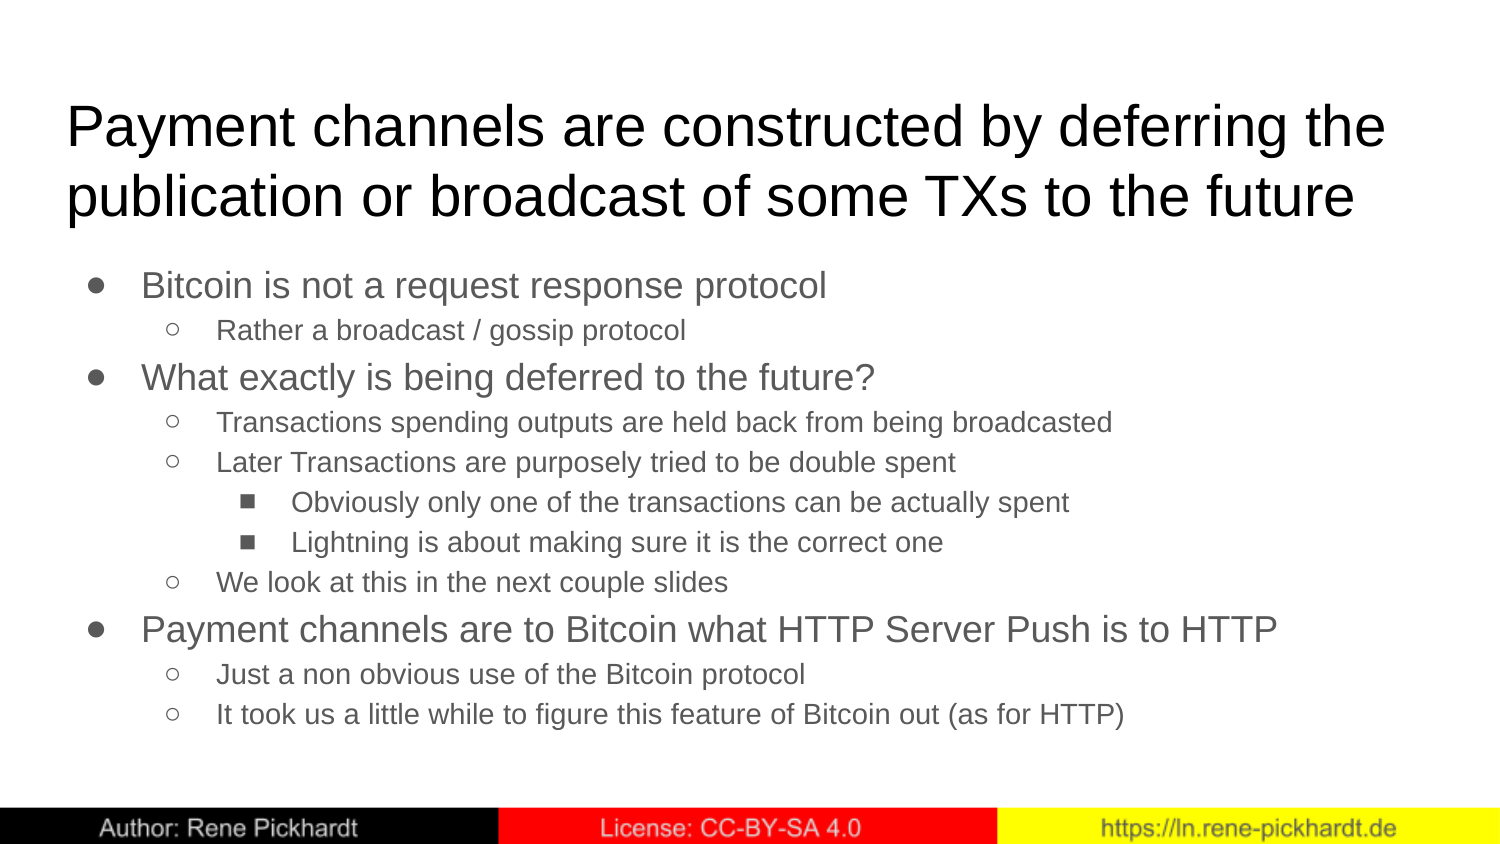

# Payment channels are constructed by deferring the publication or broadcast of some TXs to the future
Bitcoin is not a request response protocol
Rather a broadcast / gossip protocol
What exactly is being deferred to the future?
Transactions spending outputs are held back from being broadcasted
Later Transactions are purposely tried to be double spent
Obviously only one of the transactions can be actually spent
Lightning is about making sure it is the correct one
We look at this in the next couple slides
Payment channels are to Bitcoin what HTTP Server Push is to HTTP
Just a non obvious use of the Bitcoin protocol
It took us a little while to figure this feature of Bitcoin out (as for HTTP)